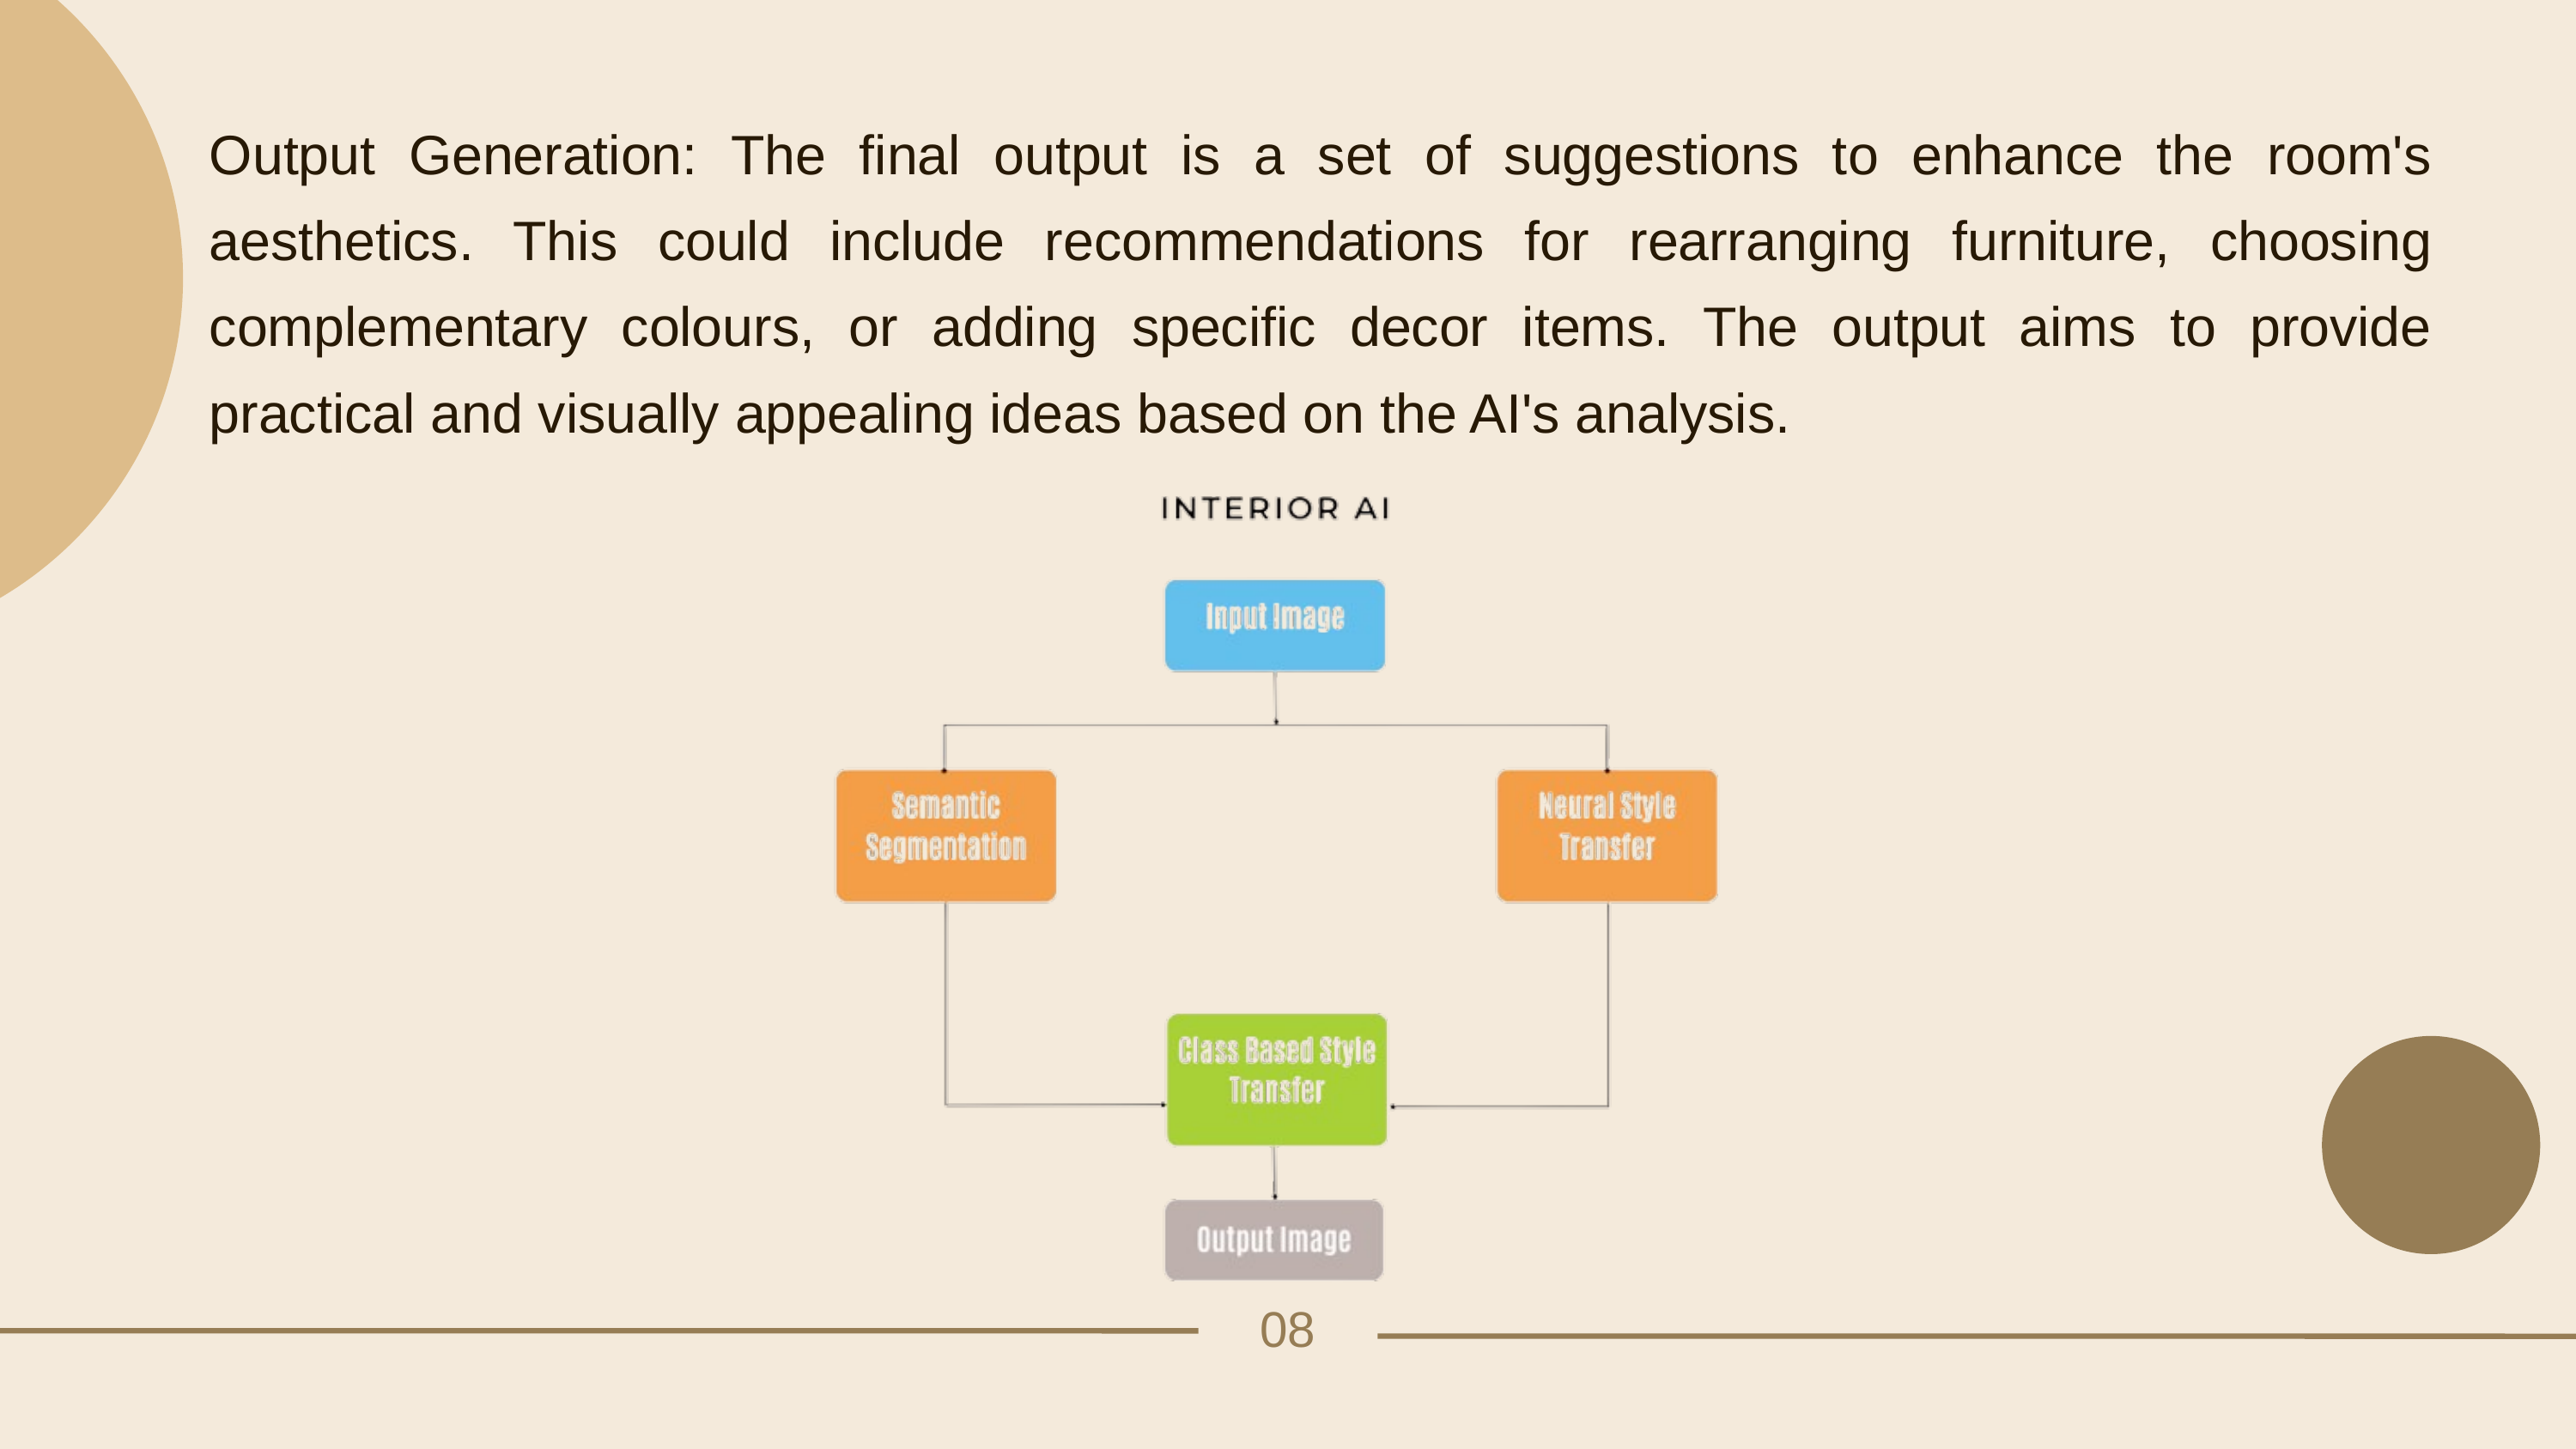

Output Generation: The final output is a set of suggestions to enhance the room's aesthetics. This could include recommendations for rearranging furniture, choosing complementary colours, or adding specific decor items. The output aims to provide practical and visually appealing ideas based on the AI's analysis.

08